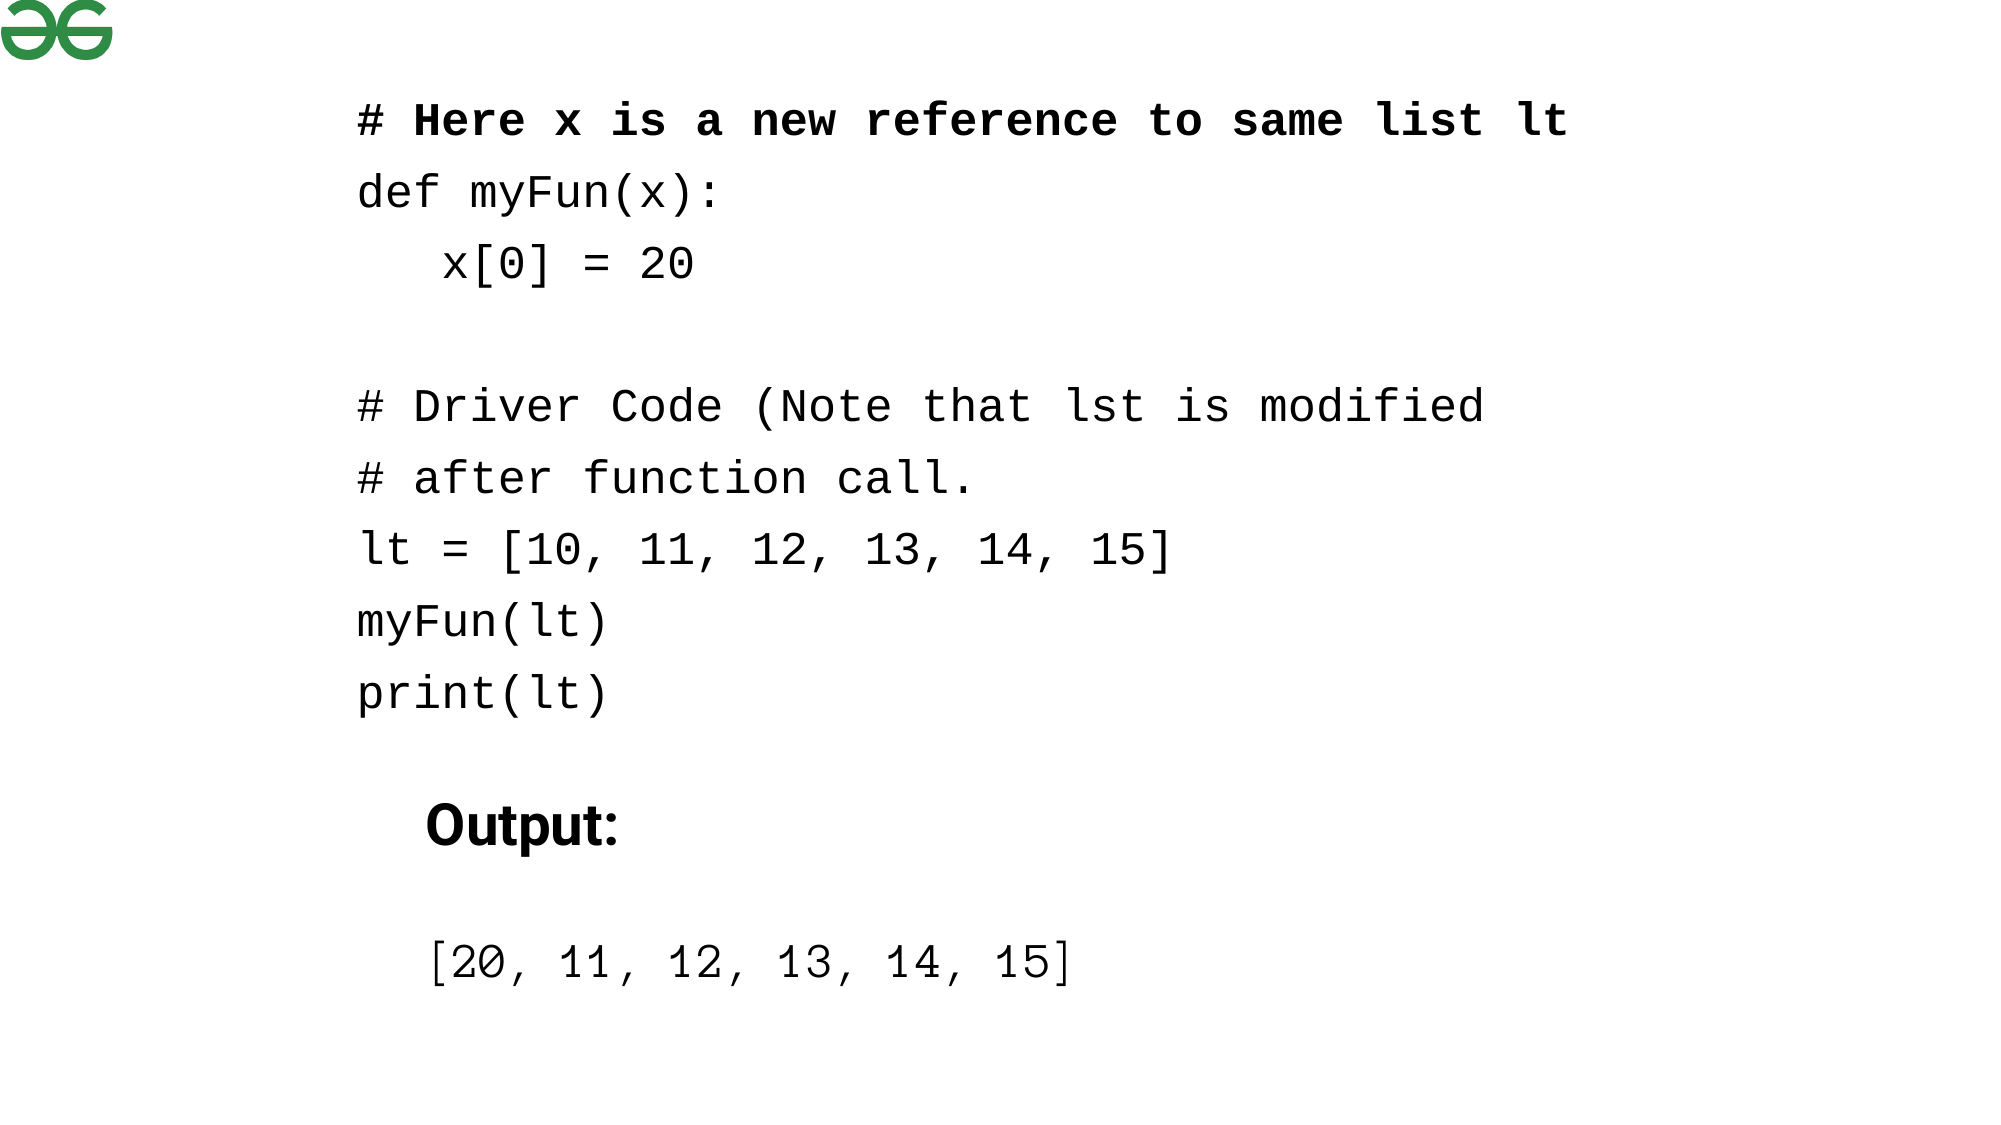

# Here x is a new reference to same list lt
def myFun(x):
   x[0] = 20

# Driver Code (Note that lst is modified
# after function call.
lt = [10, 11, 12, 13, 14, 15]
myFun(lt)
print(lt)

Output:

[20, 11, 12, 13, 14, 15]